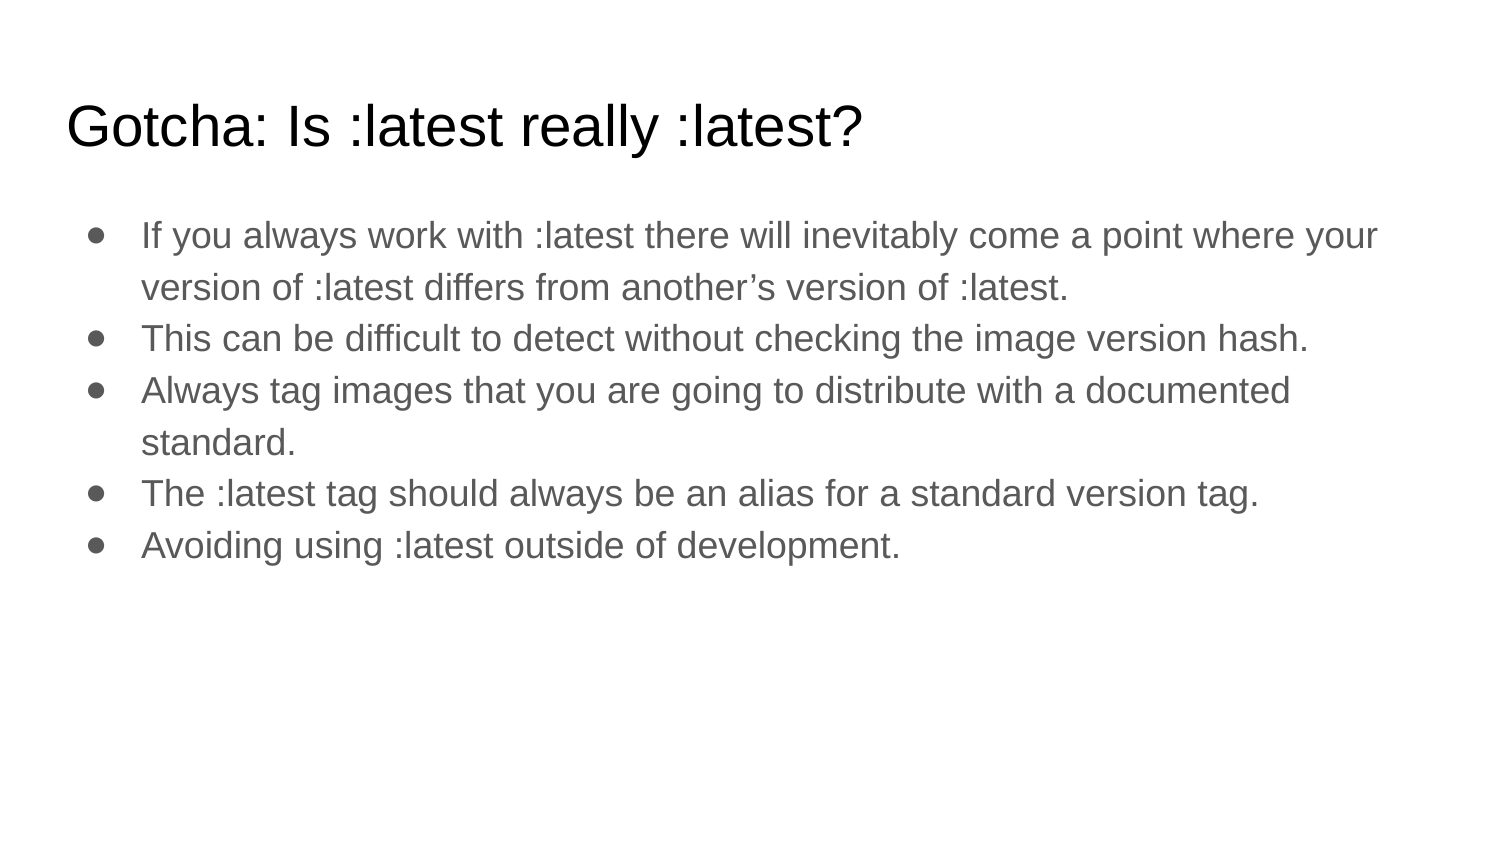

# Gotcha: Is :latest really :latest?
If you always work with :latest there will inevitably come a point where your version of :latest differs from another’s version of :latest.
This can be difficult to detect without checking the image version hash.
Always tag images that you are going to distribute with a documented standard.
The :latest tag should always be an alias for a standard version tag.
Avoiding using :latest outside of development.